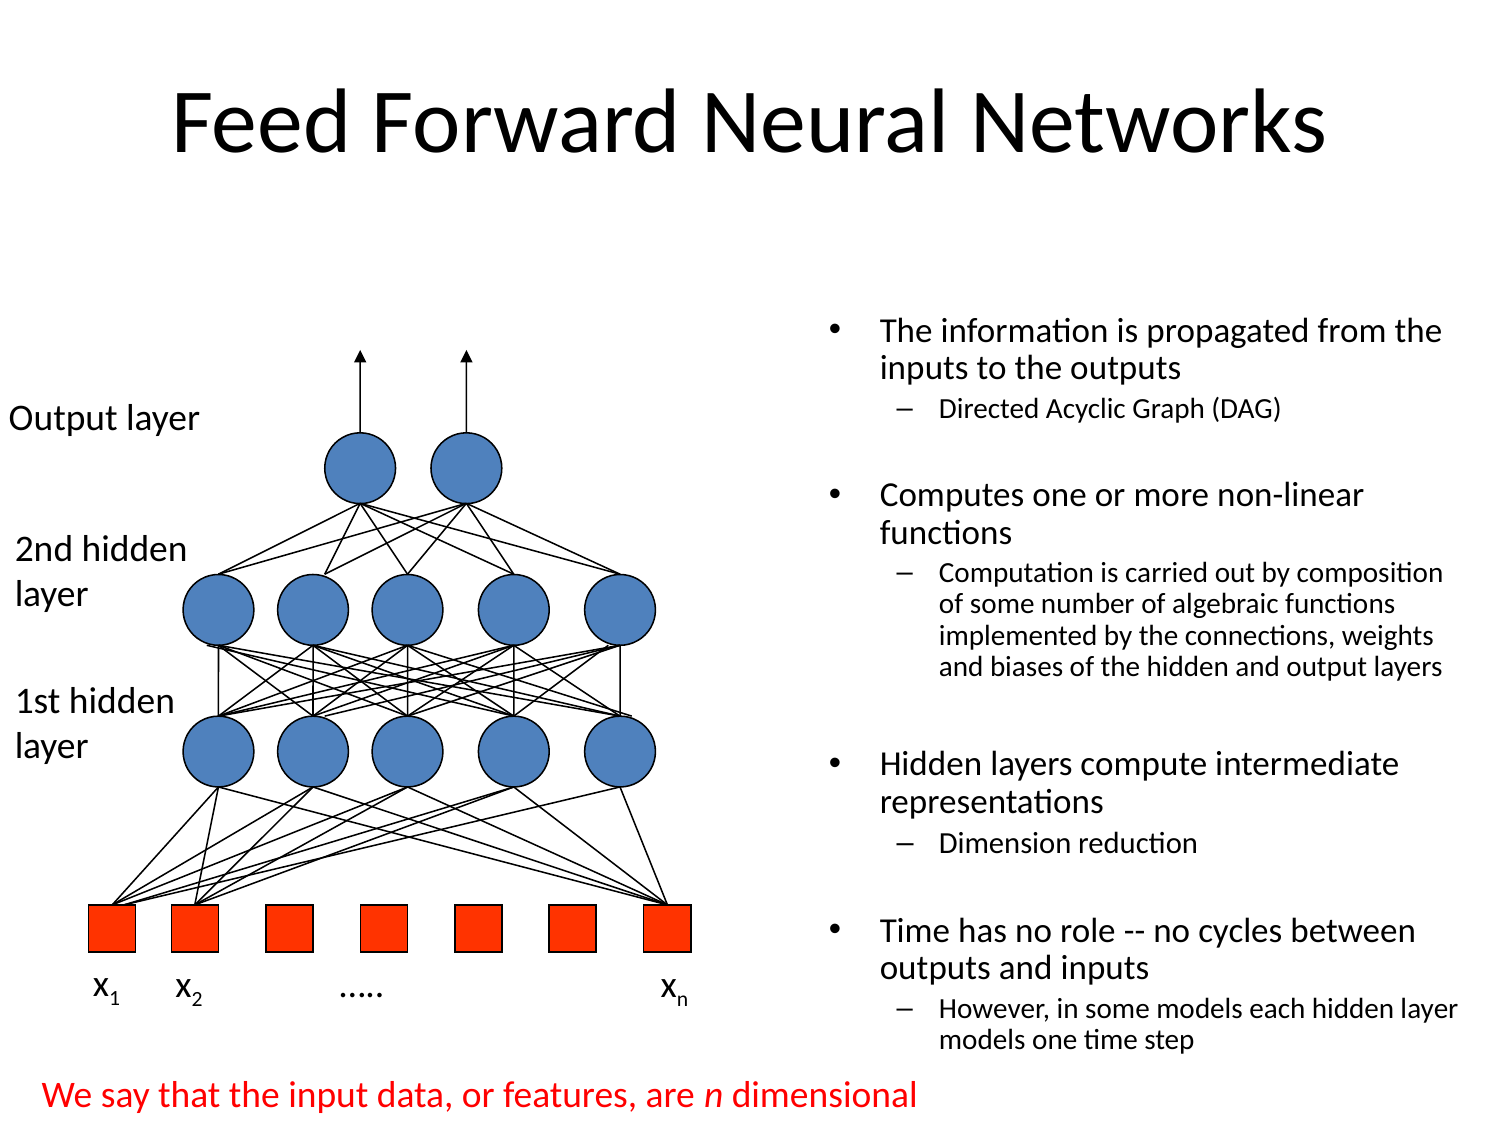

# Feed Forward Neural Networks
The information is propagated from the inputs to the outputs
Directed Acyclic Graph (DAG)

Computes one or more non-linear functions
Computation is carried out by composition of some number of algebraic functions implemented by the connections, weights and biases of the hidden and output layers

Hidden layers compute intermediate representations
Dimension reduction

Time has no role -- no cycles between outputs and inputs
However, in some models each hidden layer models one time step

Output layer

2nd hidden
layer

1st hidden
layer

x1
x2
…..
xn
We say that the input data, or features, are n dimensional